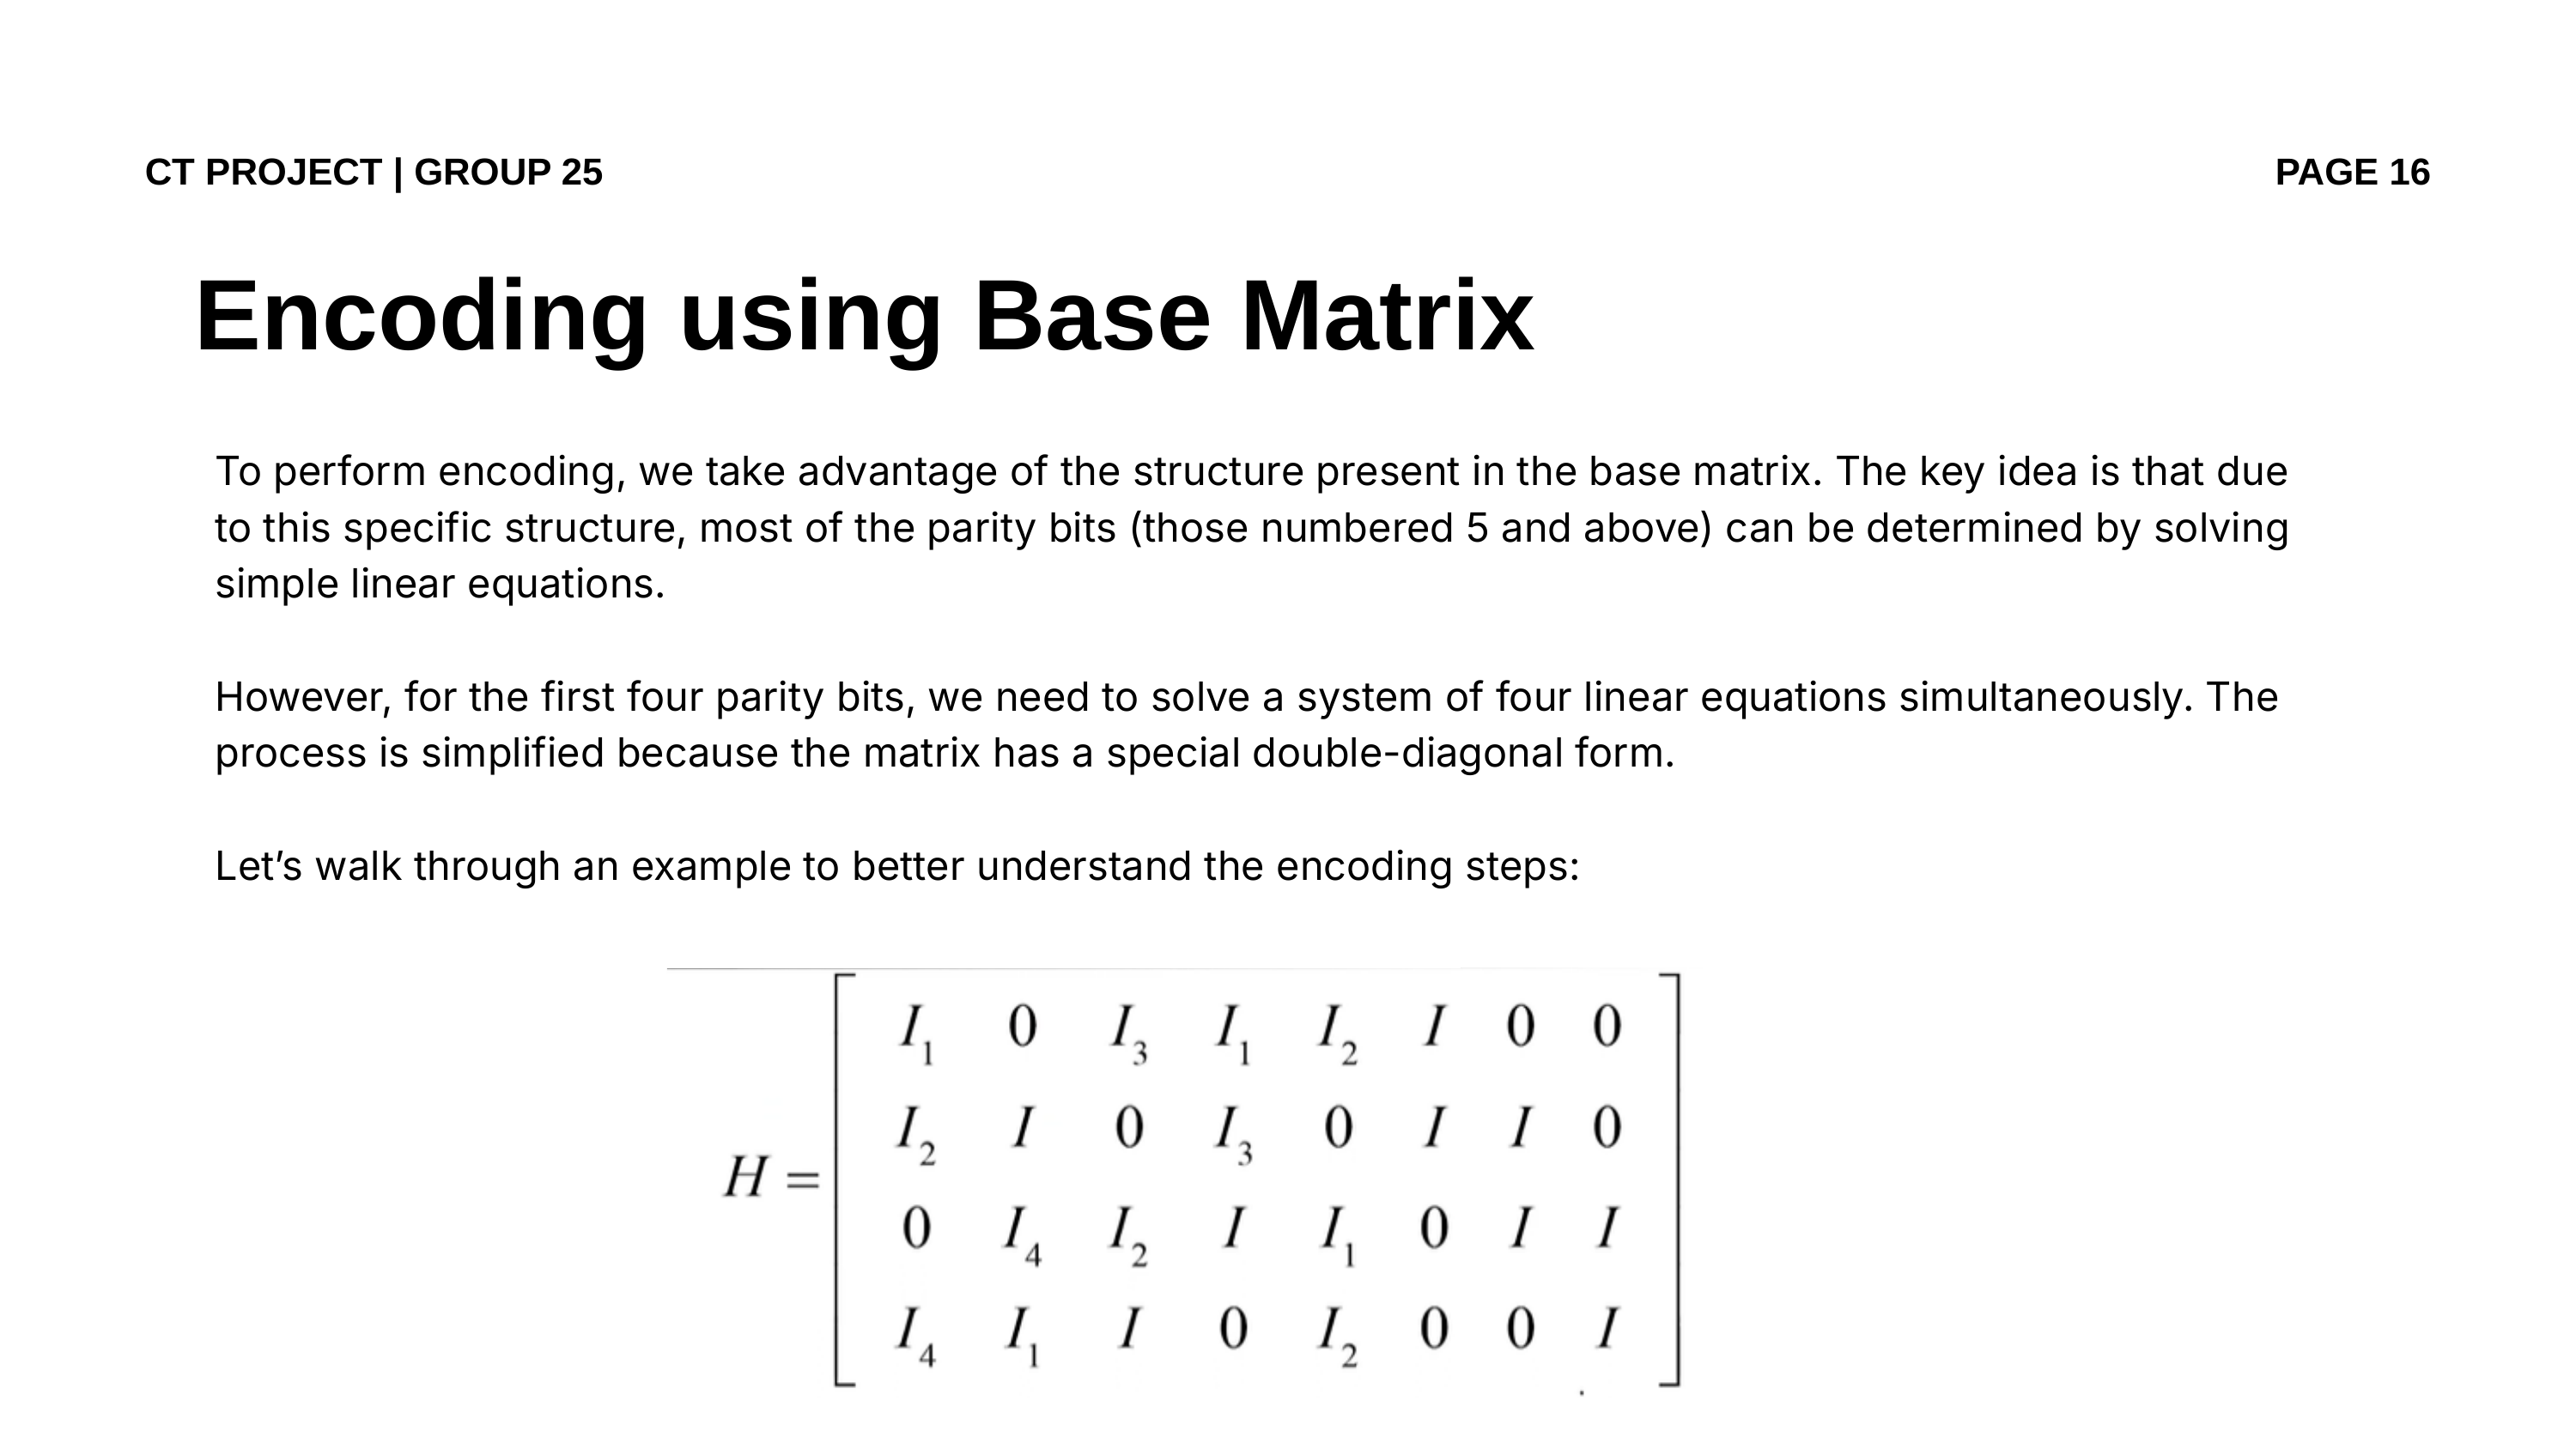

CT PROJECT | GROUP 25
PAGE 16
Encoding using Base Matrix
To perform encoding, we take advantage of the structure present in the base matrix. The key idea is that due to this specific structure, most of the parity bits (those numbered 5 and above) can be determined by solving simple linear equations.

However, for the first four parity bits, we need to solve a system of four linear equations simultaneously. The process is simplified because the matrix has a special double-diagonal form.

Let’s walk through an example to better understand the encoding steps: